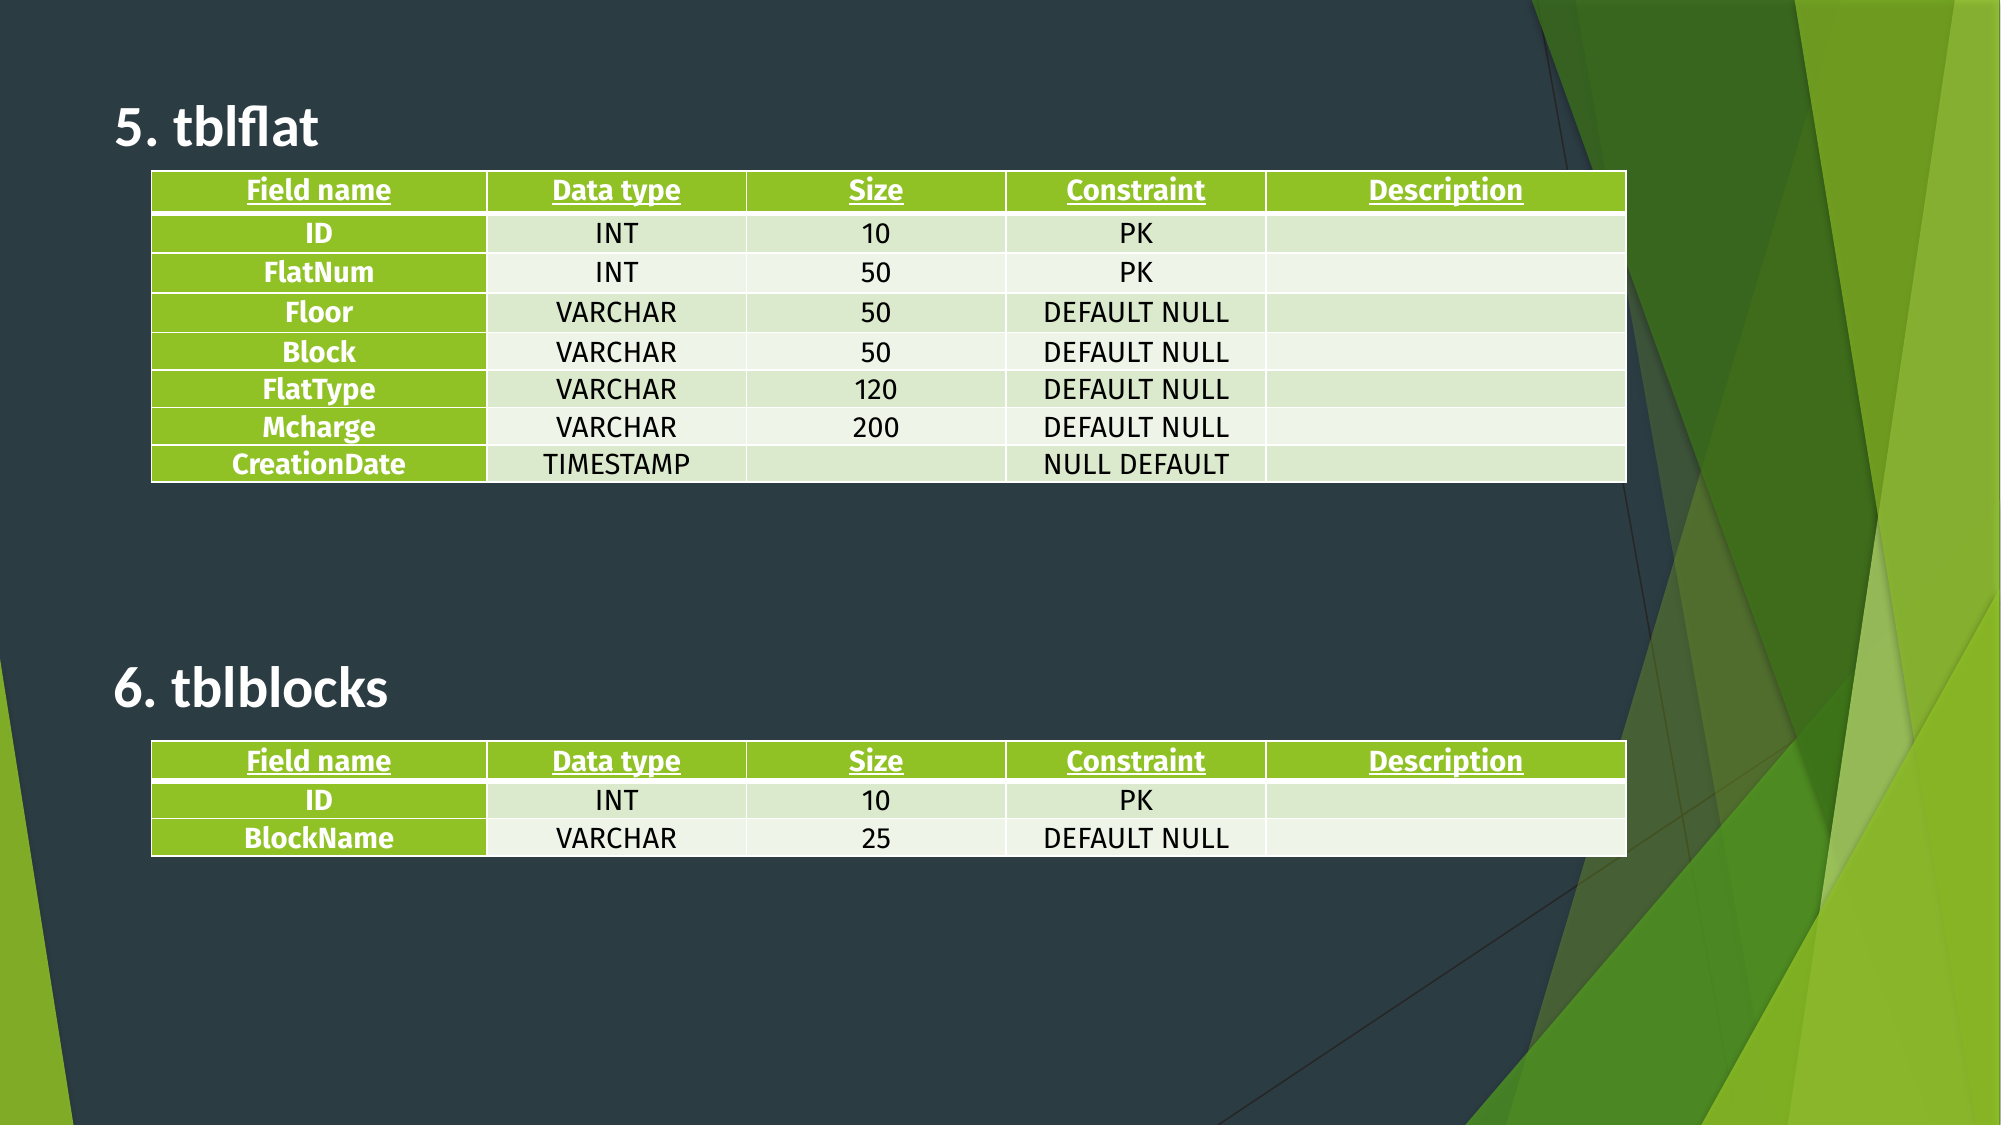

5. tblflat

| Field name | Data type | Size | Constraint | Description |
| --- | --- | --- | --- | --- |
| ID | INT | 10 | PK |  |
| FlatNum | INT | 50 | PK |  |
| Floor | VARCHAR | 50 | DEFAULT NULL |  |
| Block | VARCHAR | 50 | DEFAULT NULL |  |
| FlatType | VARCHAR | 120 | DEFAULT NULL |  |
| Mcharge | VARCHAR | 200 | DEFAULT NULL |  |
| CreationDate | TIMESTAMP |  | NULL DEFAULT |  |
6. tblblocks

| Field name | Data type | Size | Constraint | Description |
| --- | --- | --- | --- | --- |
| ID | INT | 10 | PK |  |
| BlockName | VARCHAR | 25 | DEFAULT NULL |  |